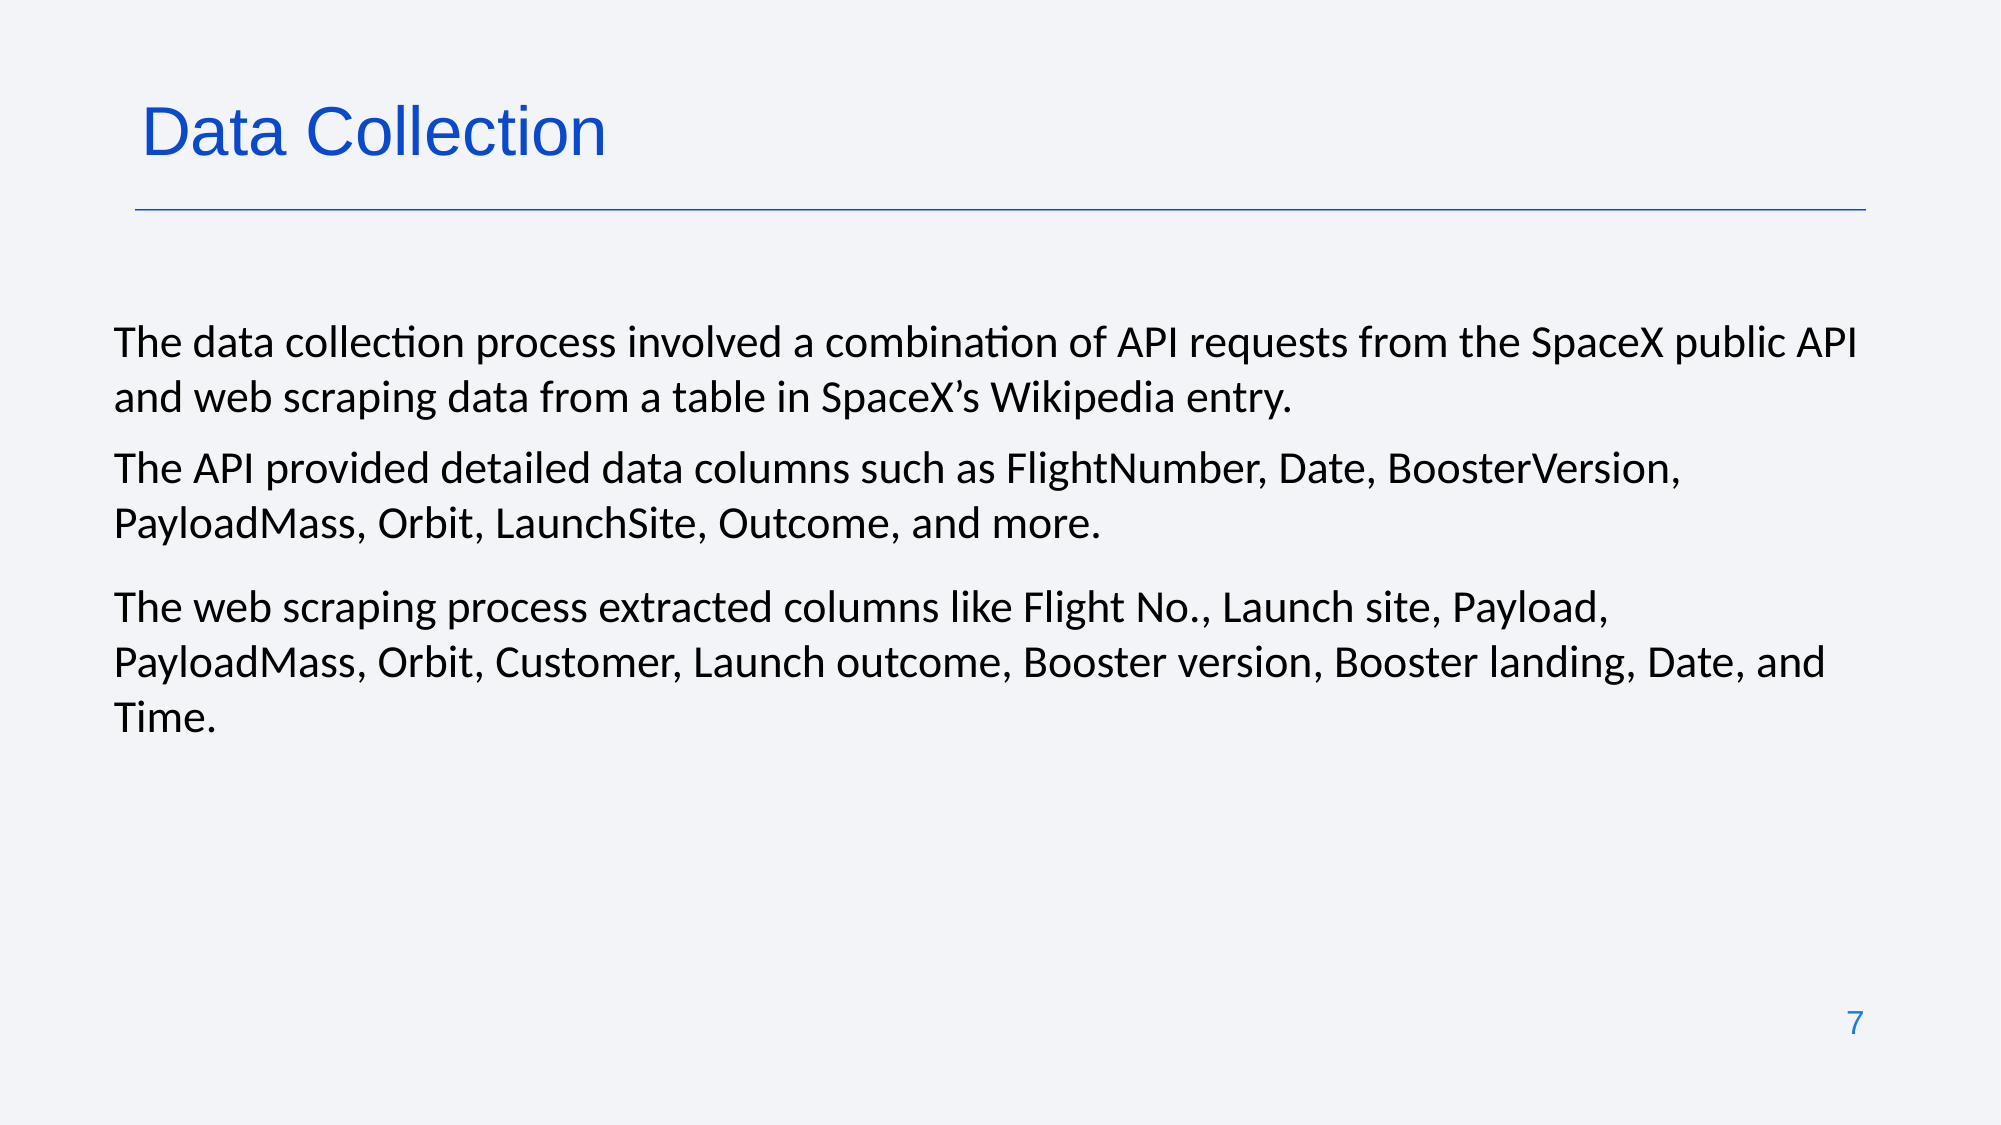

Data Collection
The data collection process involved a combination of API requests from the SpaceX public API and web scraping data from a table in SpaceX’s Wikipedia entry.
The API provided detailed data columns such as FlightNumber, Date, BoosterVersion, PayloadMass, Orbit, LaunchSite, Outcome, and more.
The web scraping process extracted columns like Flight No., Launch site, Payload, PayloadMass, Orbit, Customer, Launch outcome, Booster version, Booster landing, Date, and Time.
7